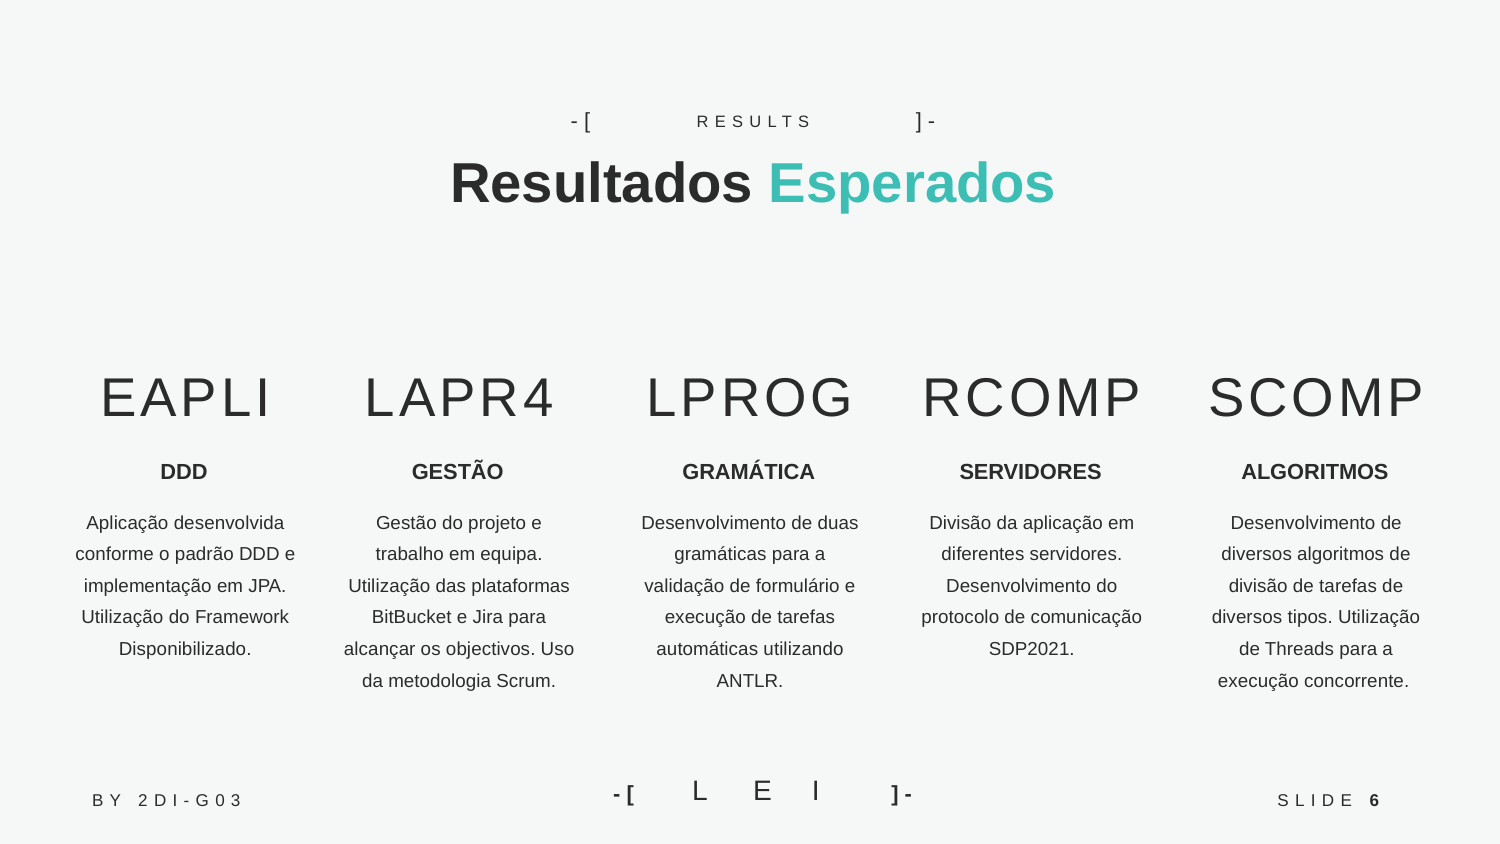

-[
]-
RESULTS
Resultados Esperados
EAPLI
DDD
Aplicação desenvolvida conforme o padrão DDD e implementação em JPA. Utilização do Framework Disponibilizado.
LAPR4
GESTÃO
Gestão do projeto e trabalho em equipa. Utilização das plataformas BitBucket e Jira para alcançar os objectivos. Uso da metodologia Scrum.
LPROG
GRAMÁTICA
Desenvolvimento de duas gramáticas para a validação de formulário e execução de tarefas automáticas utilizando ANTLR.
RCOMP
SERVIDORES
Divisão da aplicação em diferentes servidores. Desenvolvimento do protocolo de comunicação SDP2021.
SCOMP
ALGORITMOS
Desenvolvimento de diversos algoritmos de divisão de tarefas de diversos tipos. Utilização de Threads para a execução concorrente.
I
L
E
-[
]-

SLIDE 6
BY 2DI-G03